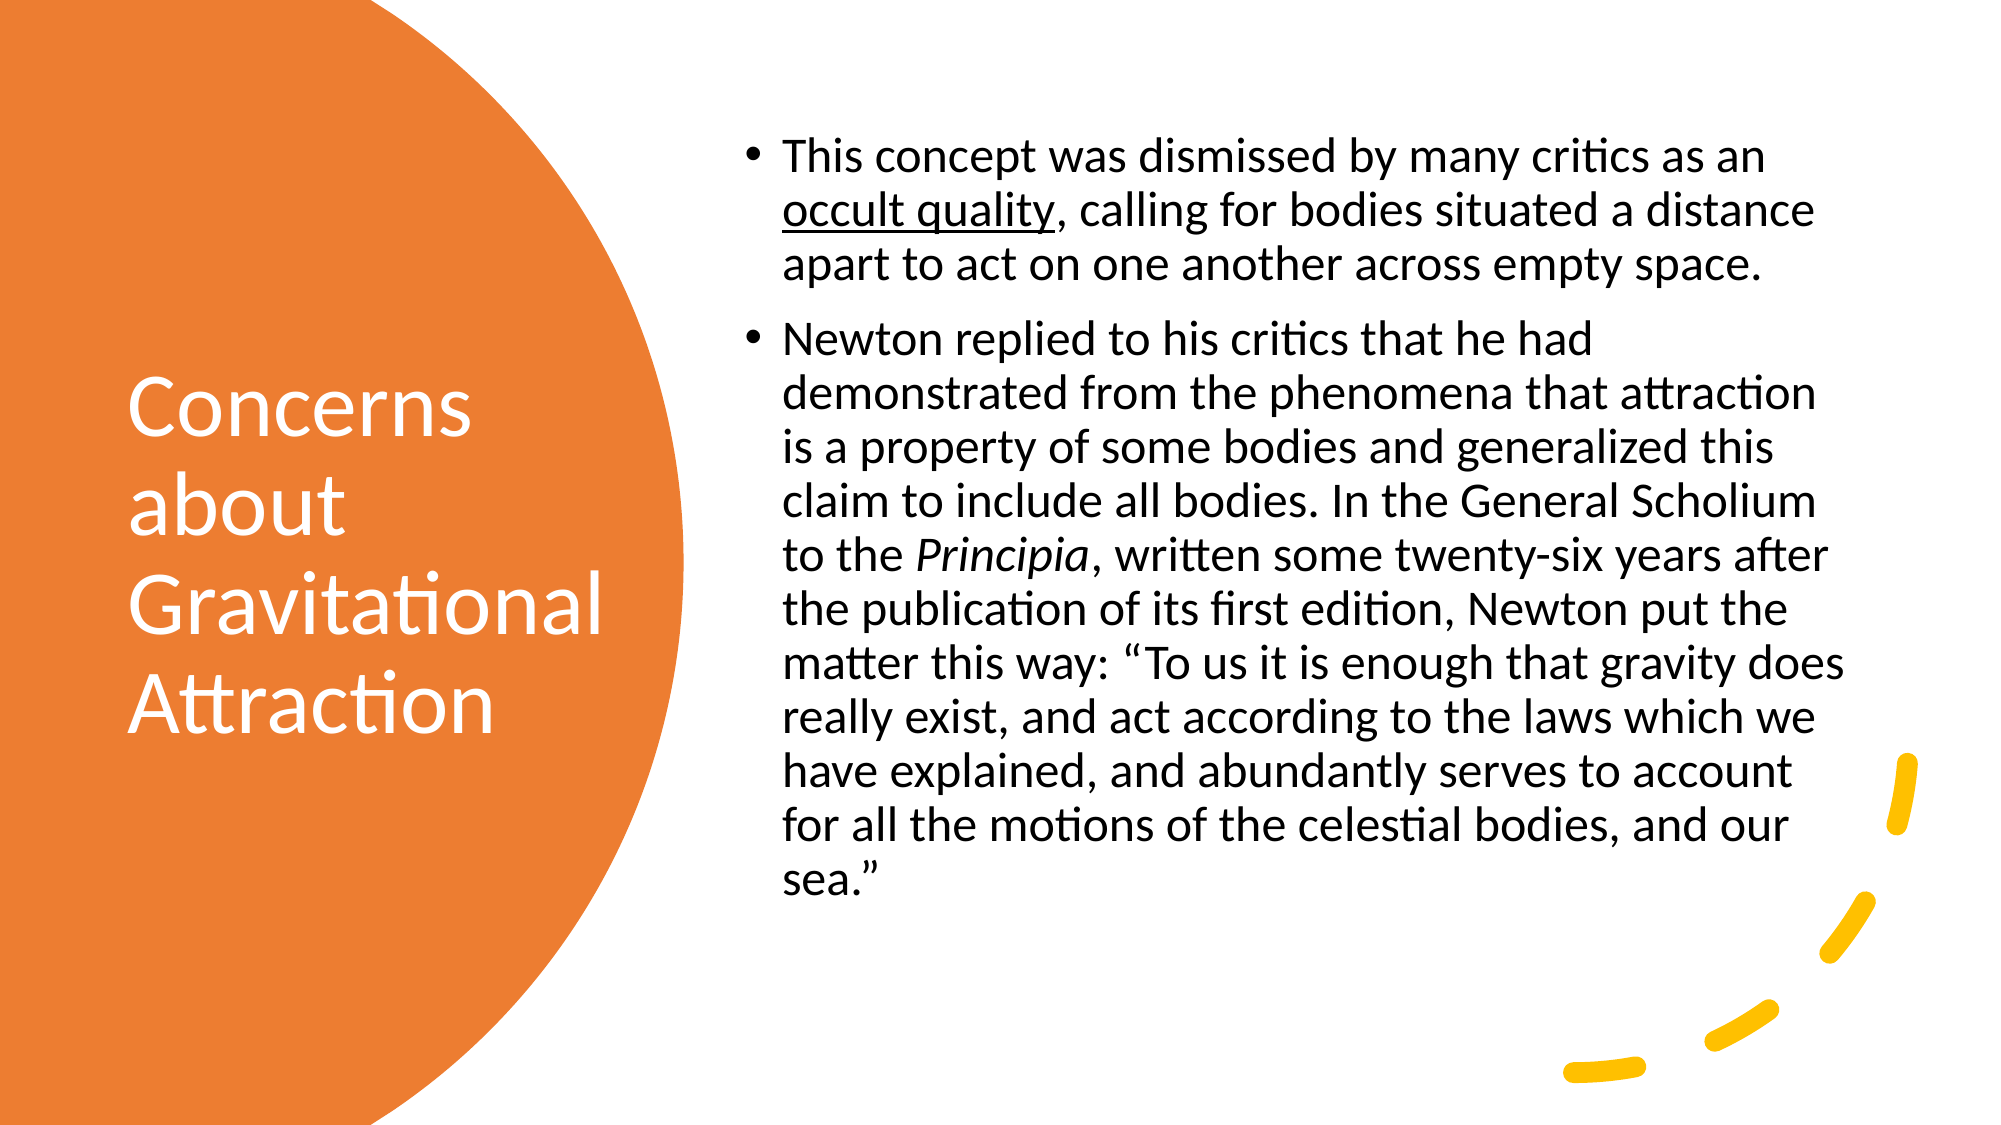

This concept was dismissed by many critics as an occult quality, calling for bodies situated a distance apart to act on one another across empty space.
Newton replied to his critics that he had demonstrated from the phenomena that attraction is a property of some bodies and generalized this claim to include all bodies. In the General Scholium to the Principia, written some twenty-six years after the publication of its first edition, Newton put the matter this way: “To us it is enough that gravity does really exist, and act according to the laws which we have explained, and abundantly serves to account for all the motions of the celestial bodies, and our sea.”

# Concerns about Gravitational Attraction